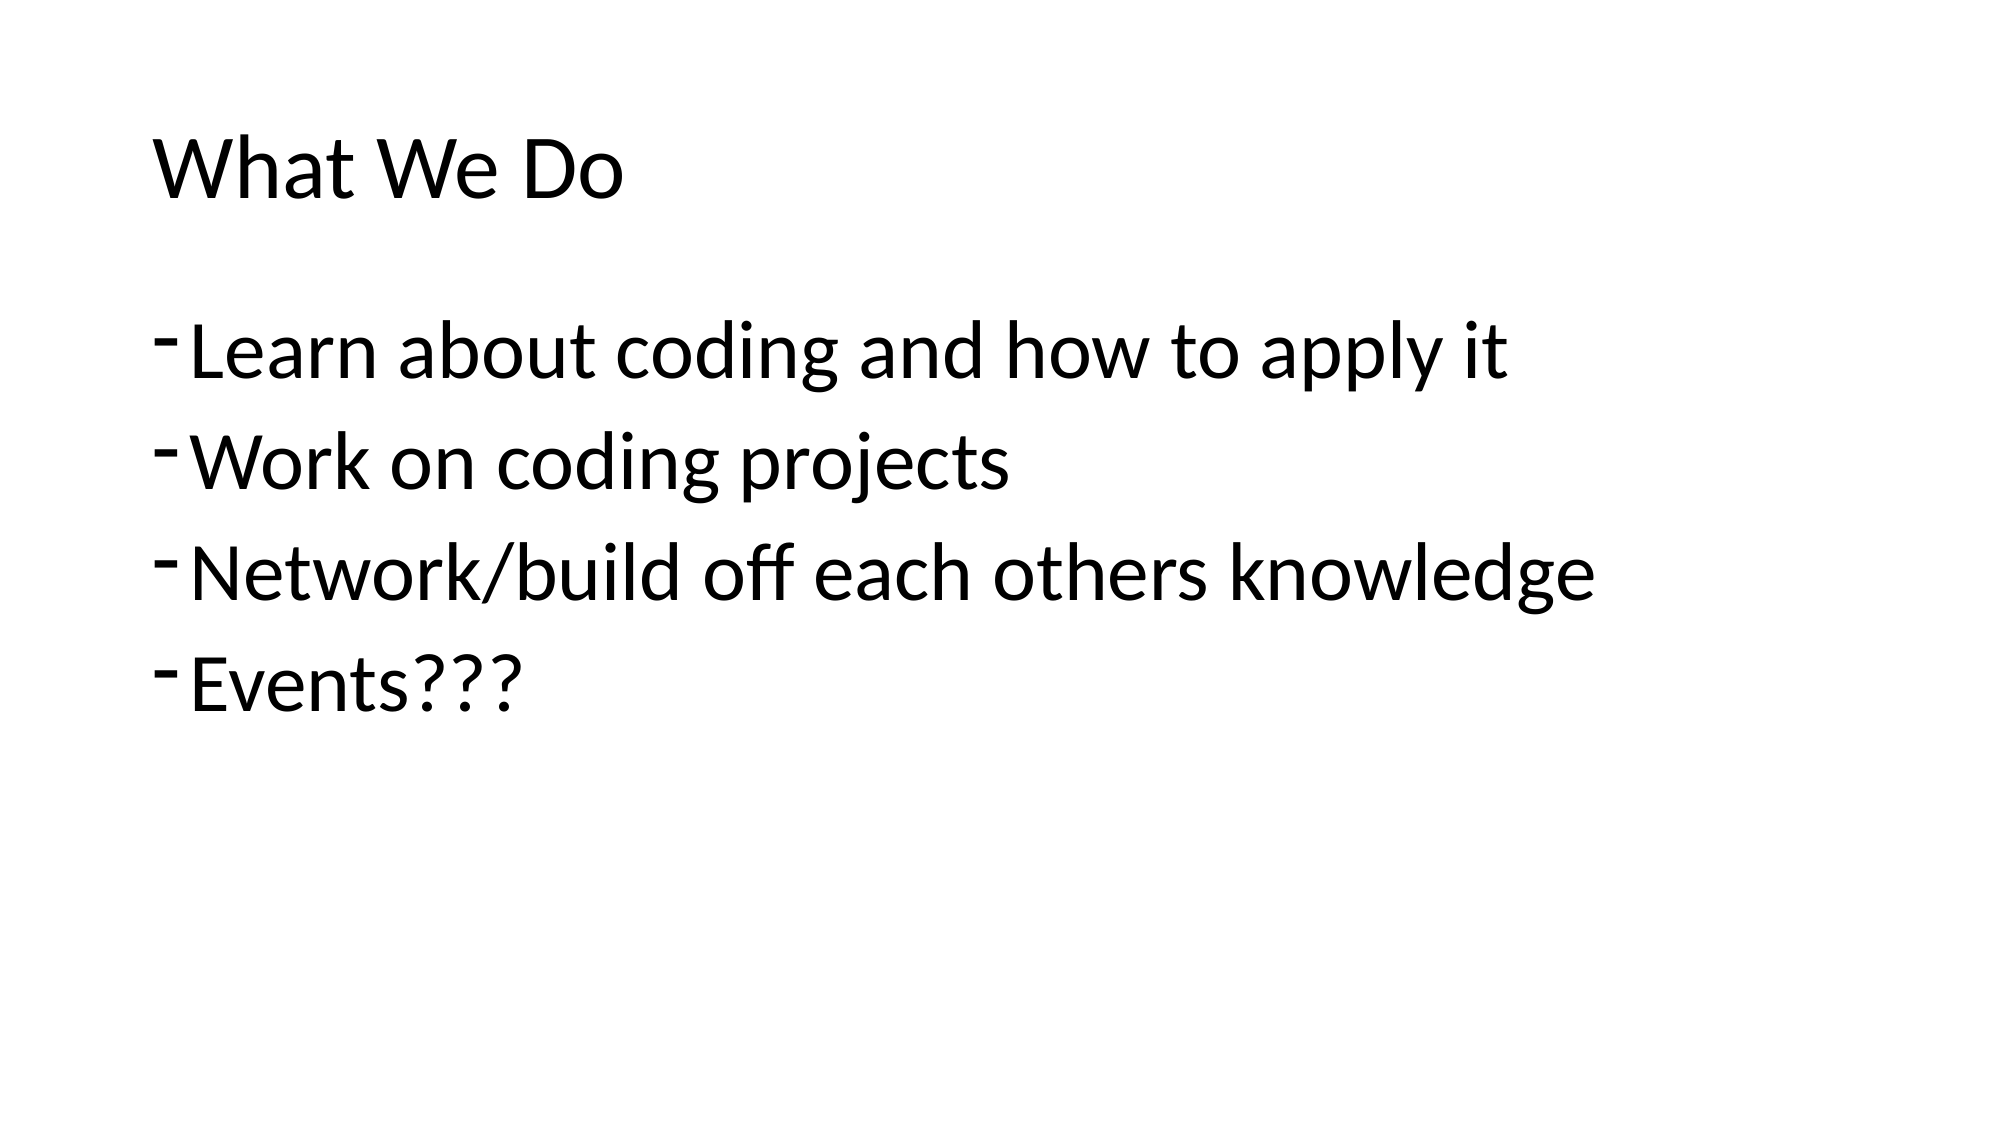

# What We Do
Learn about coding and how to apply it
Work on coding projects
Network/build off each others knowledge
Events???